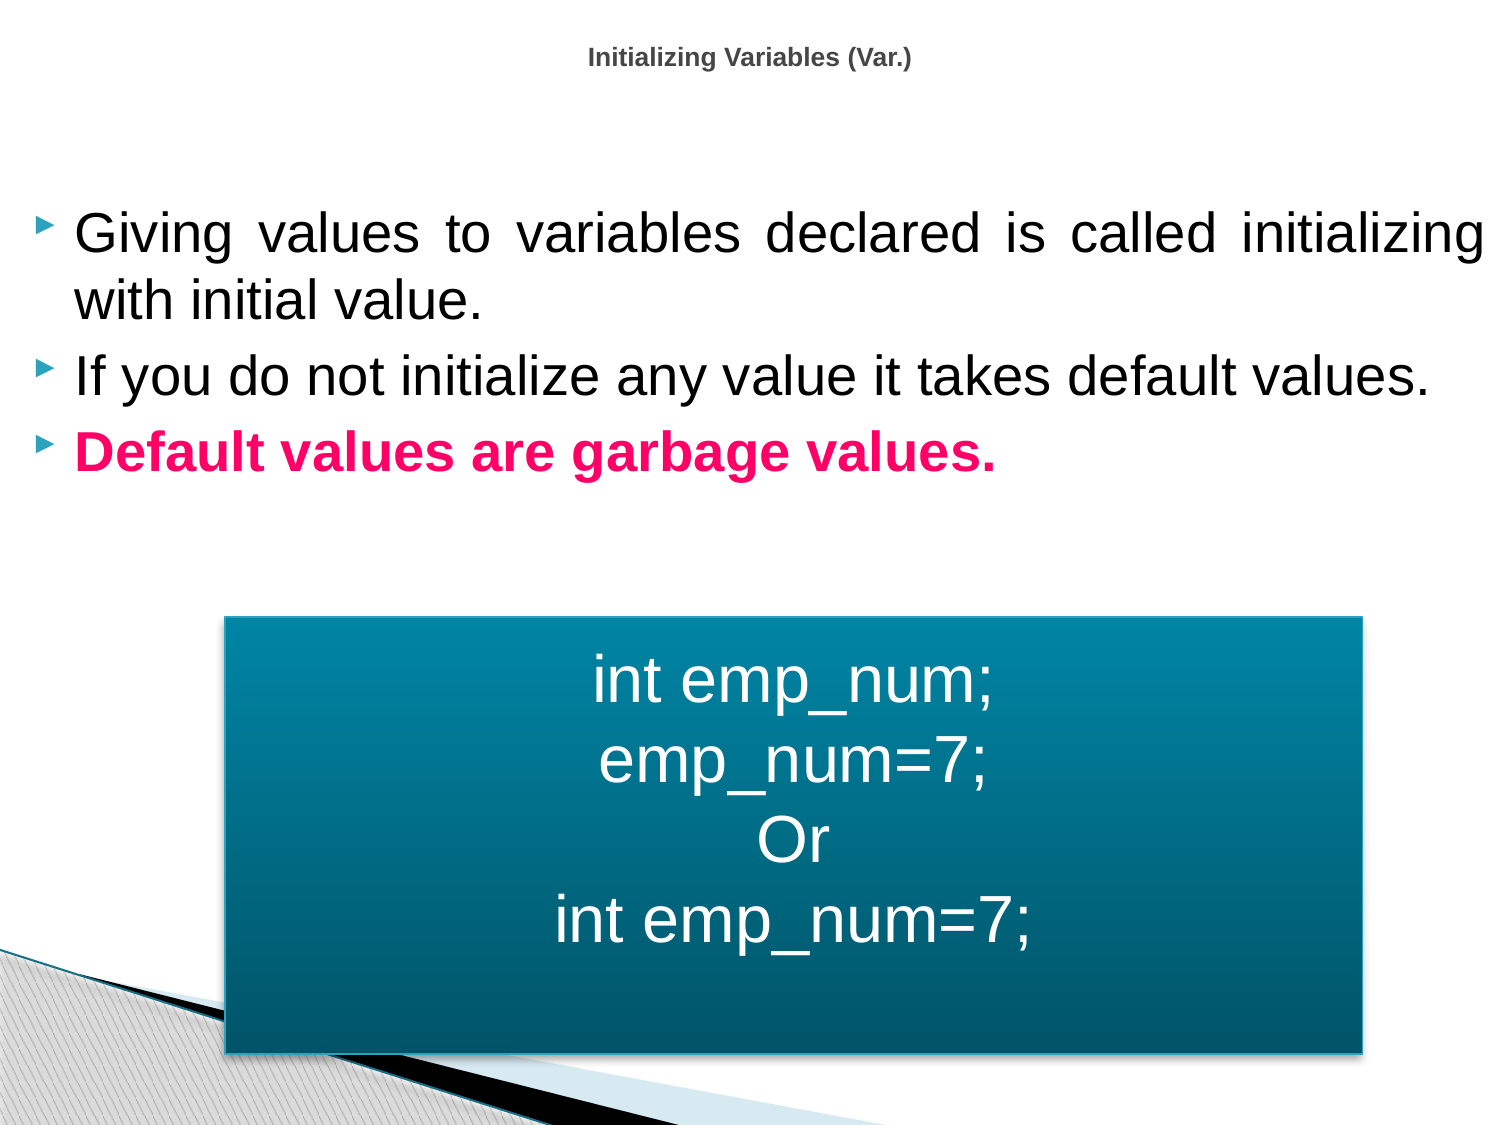

# Initializing Variables (Var.)

Giving values to variables declared is called initializing with initial value.
If you do not initialize any value it takes default values.
Default values are garbage values.

int emp_num;
emp_num=7;
Or
int emp_num=7;